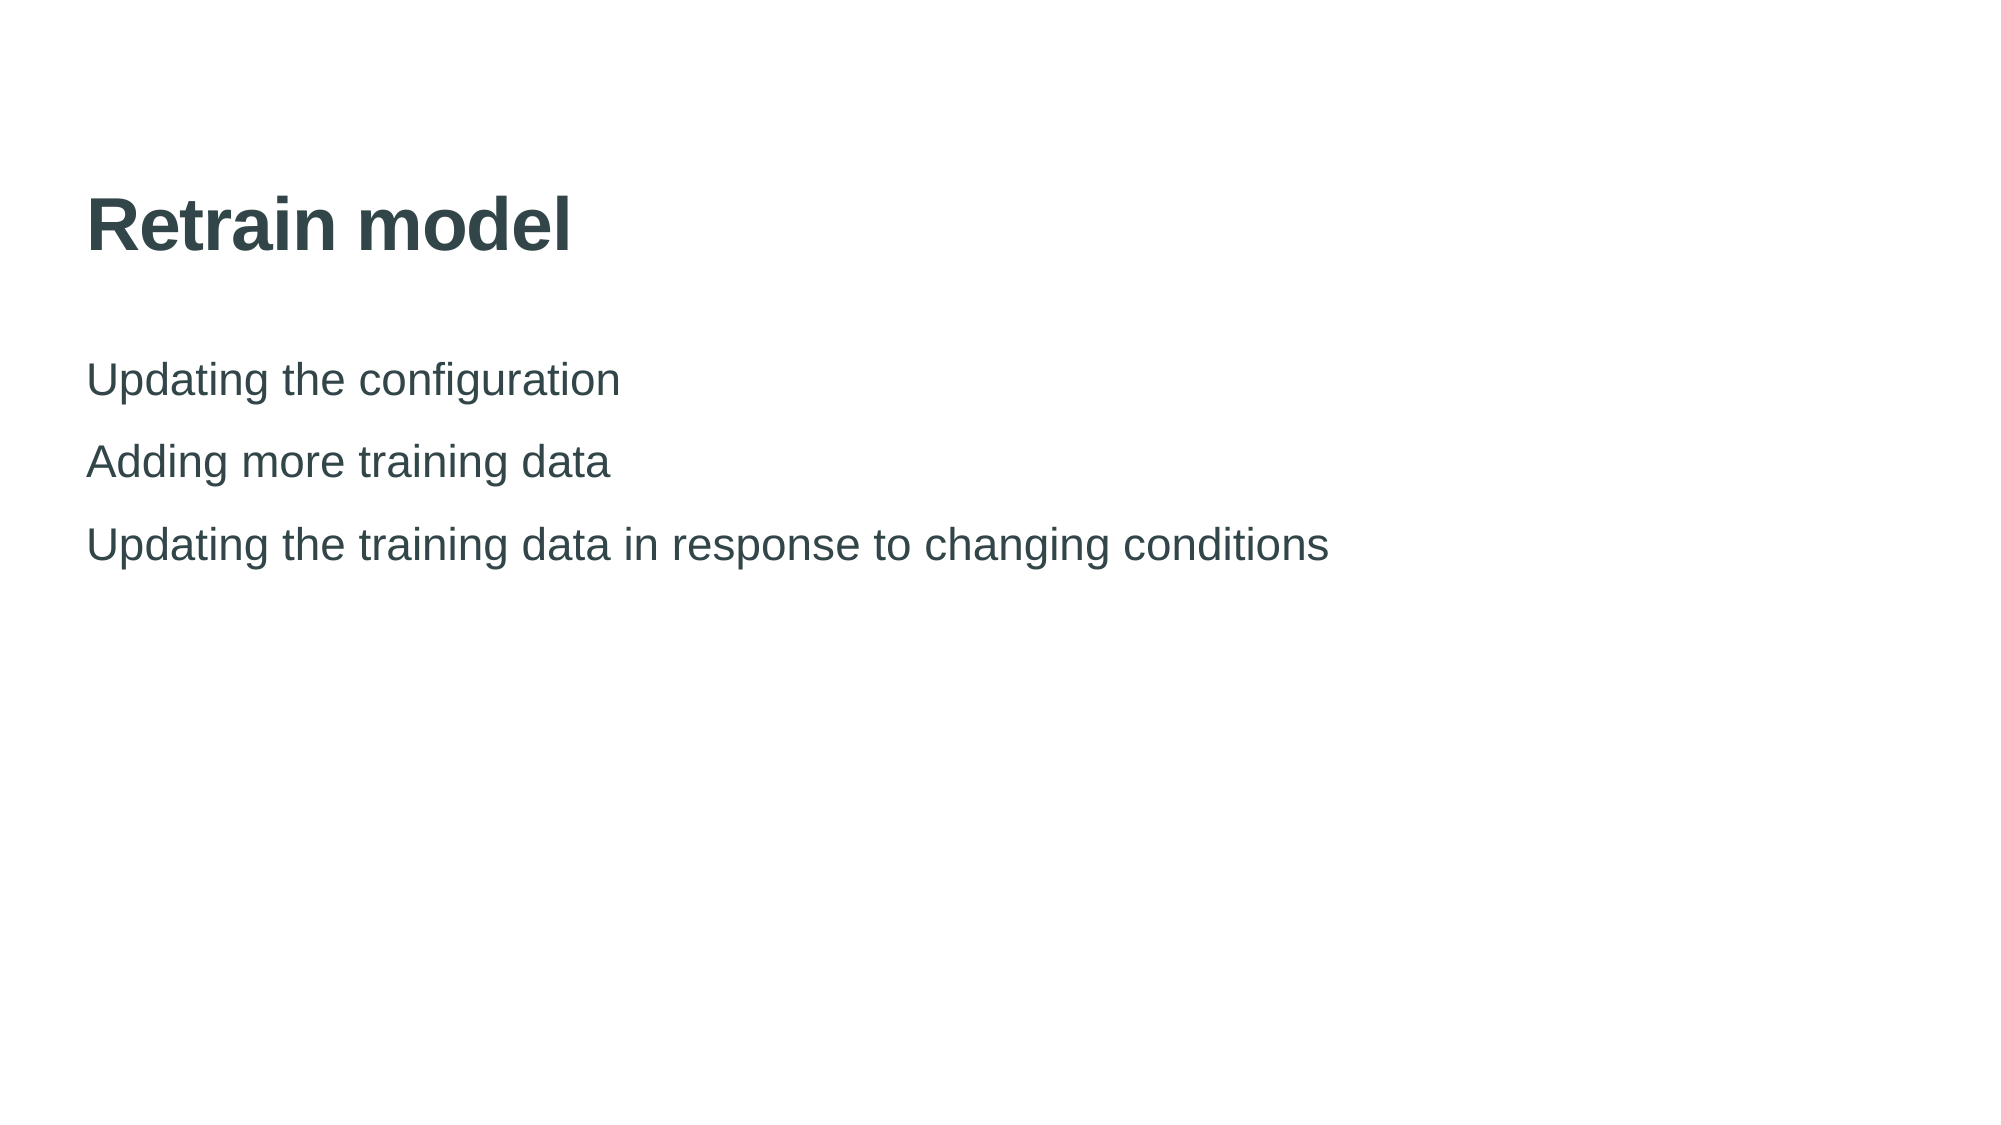

# Retrain model
Updating the configuration
Adding more training data
Updating the training data in response to changing conditions